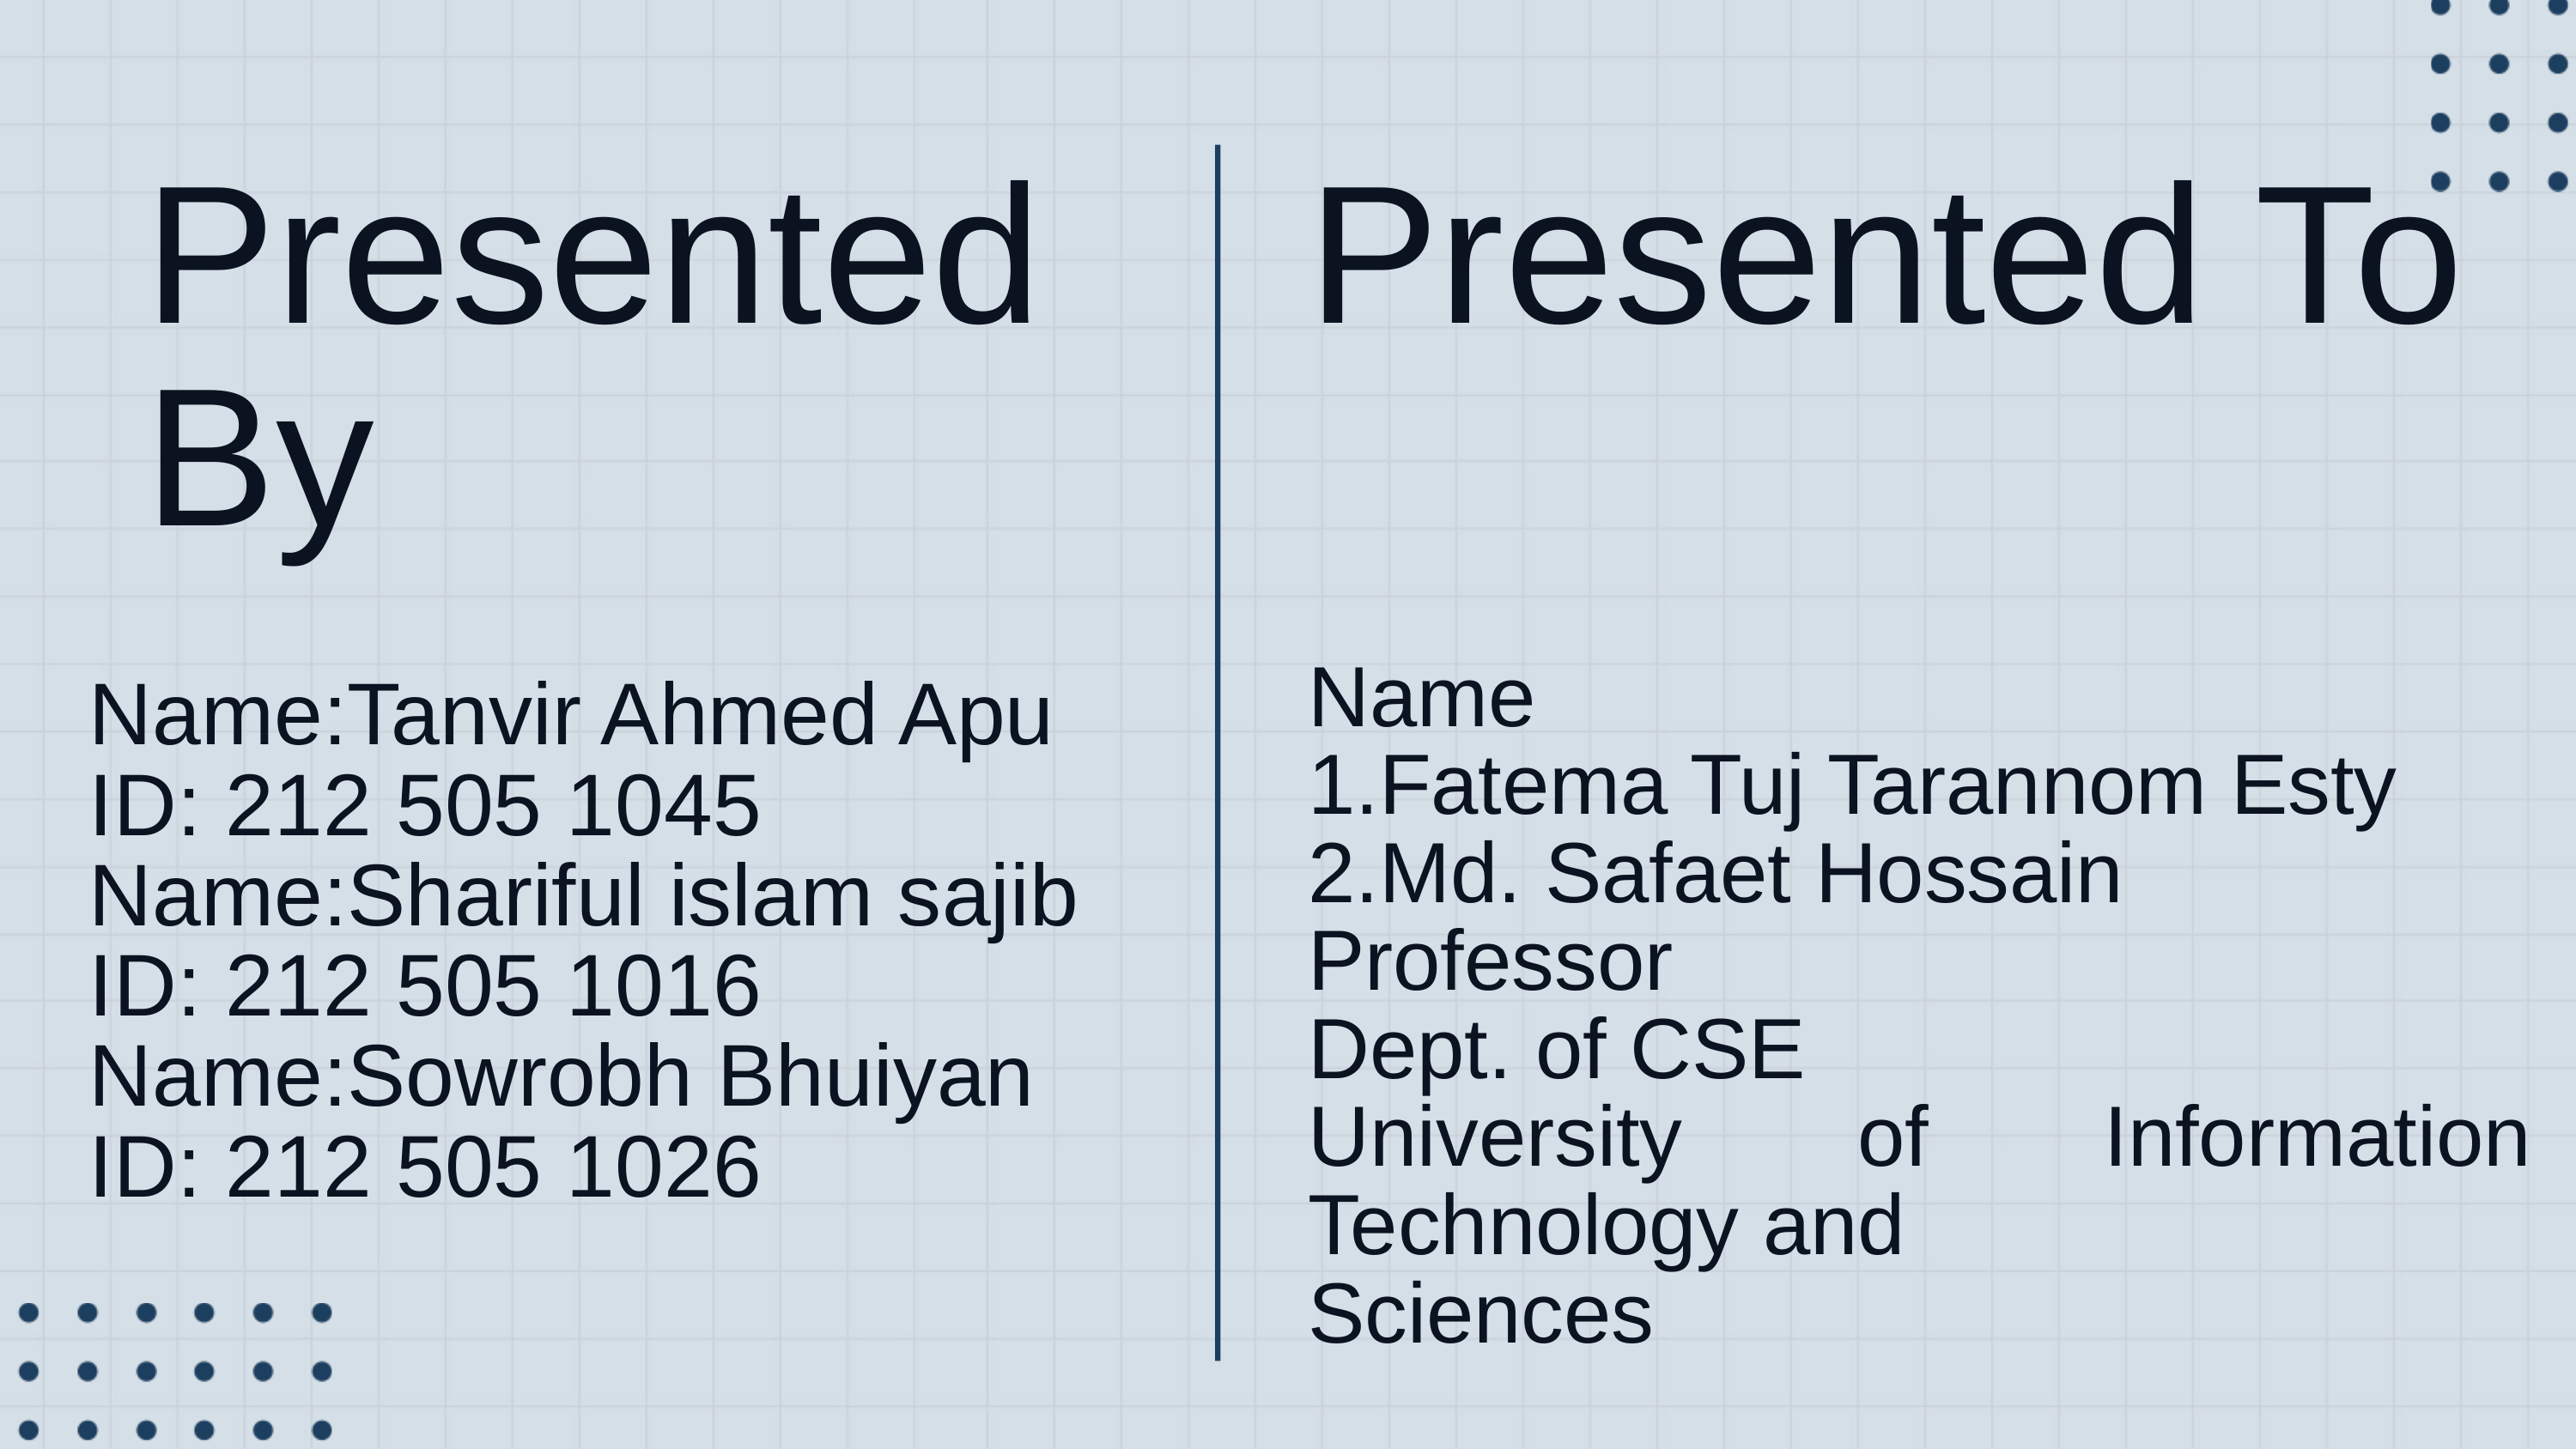

Presented By
Presented To
Name
1.Fatema Tuj Tarannom Esty
2.Md. Safaet Hossain
Professor
Dept. of CSE
University of Information Technology and
Sciences
Name:Tanvir Ahmed Apu
ID: 212 505 1045
Name:Shariful islam sajib
ID: 212 505 1016
Name:Sowrobh Bhuiyan
ID: 212 505 1026